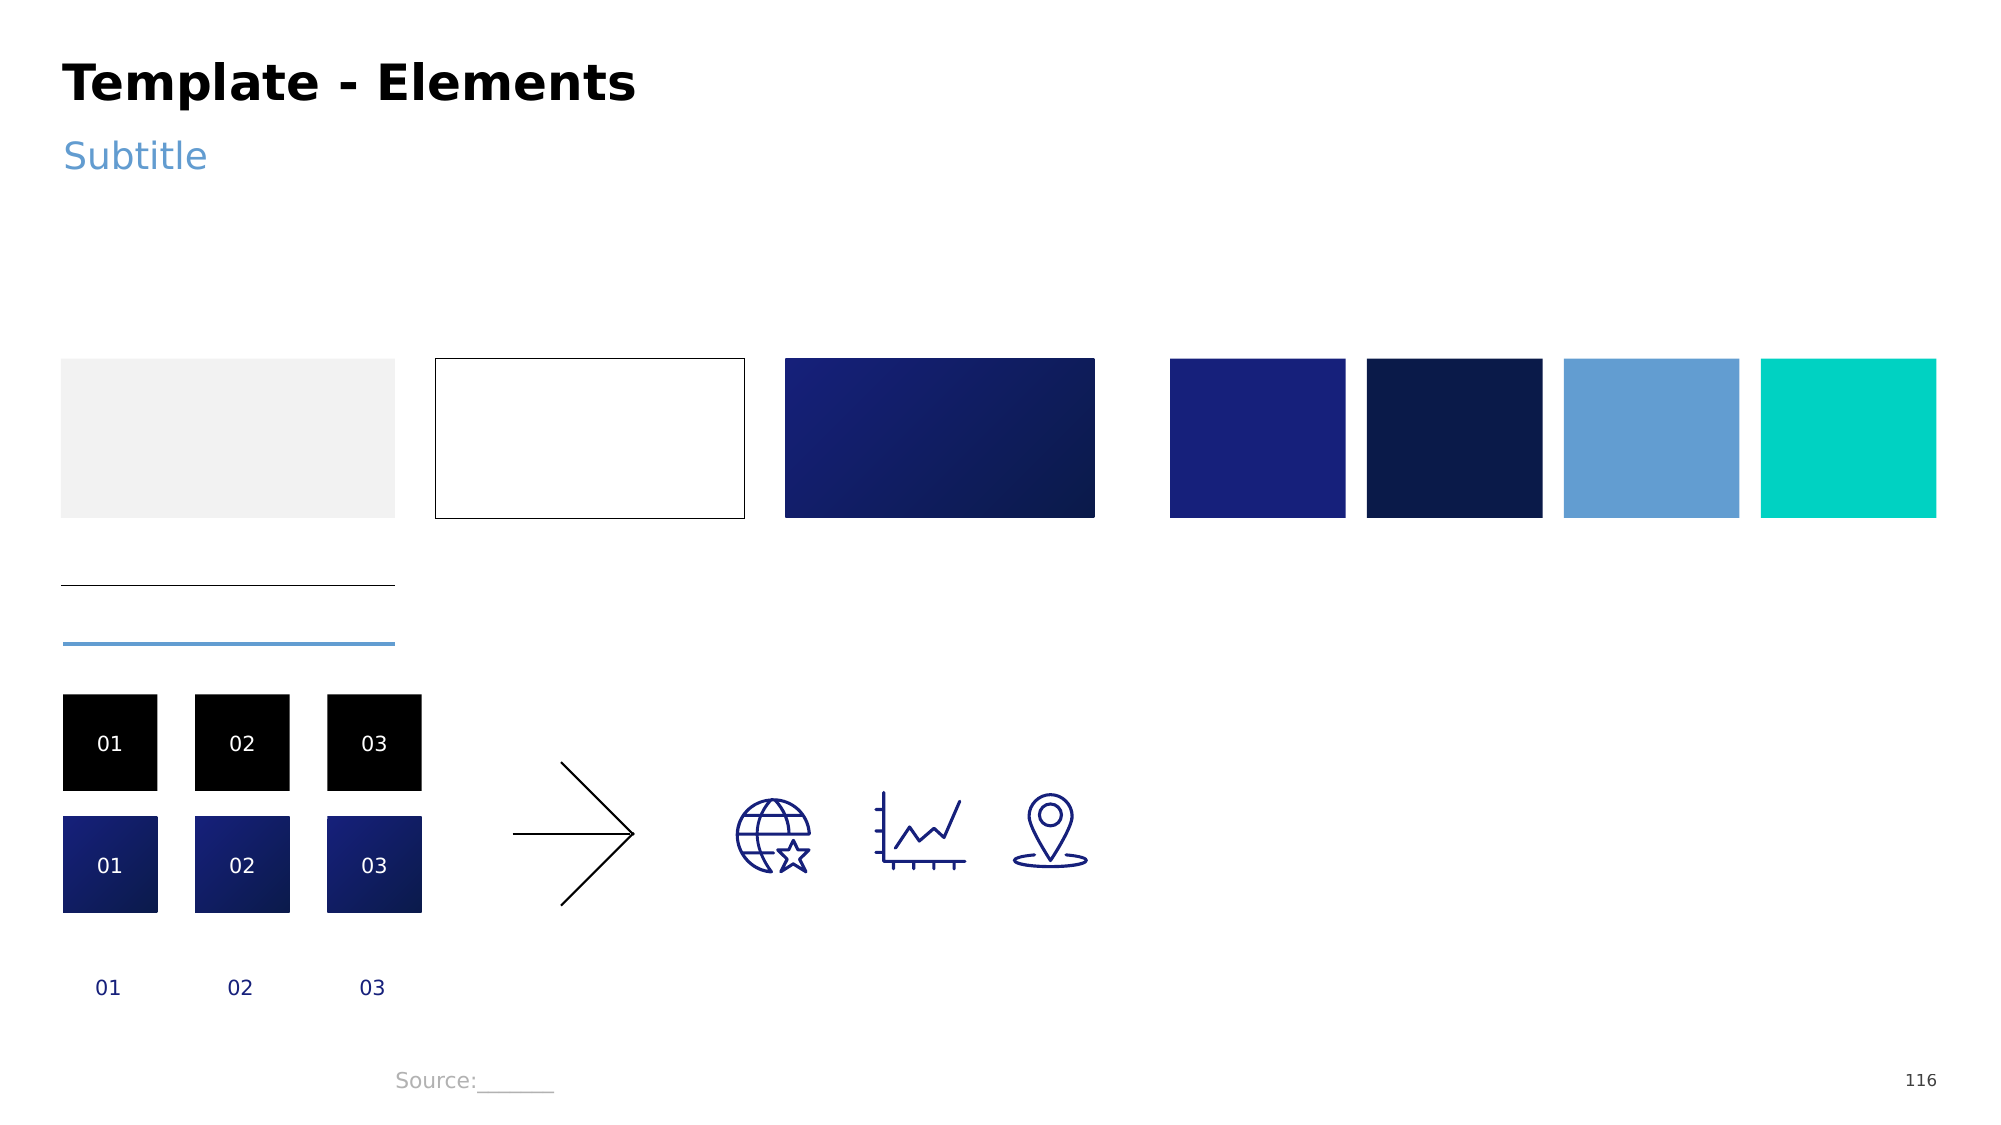

# Template - Elements
Subtitle

01
02
03

01
02
03
01
02
03
Source:_______